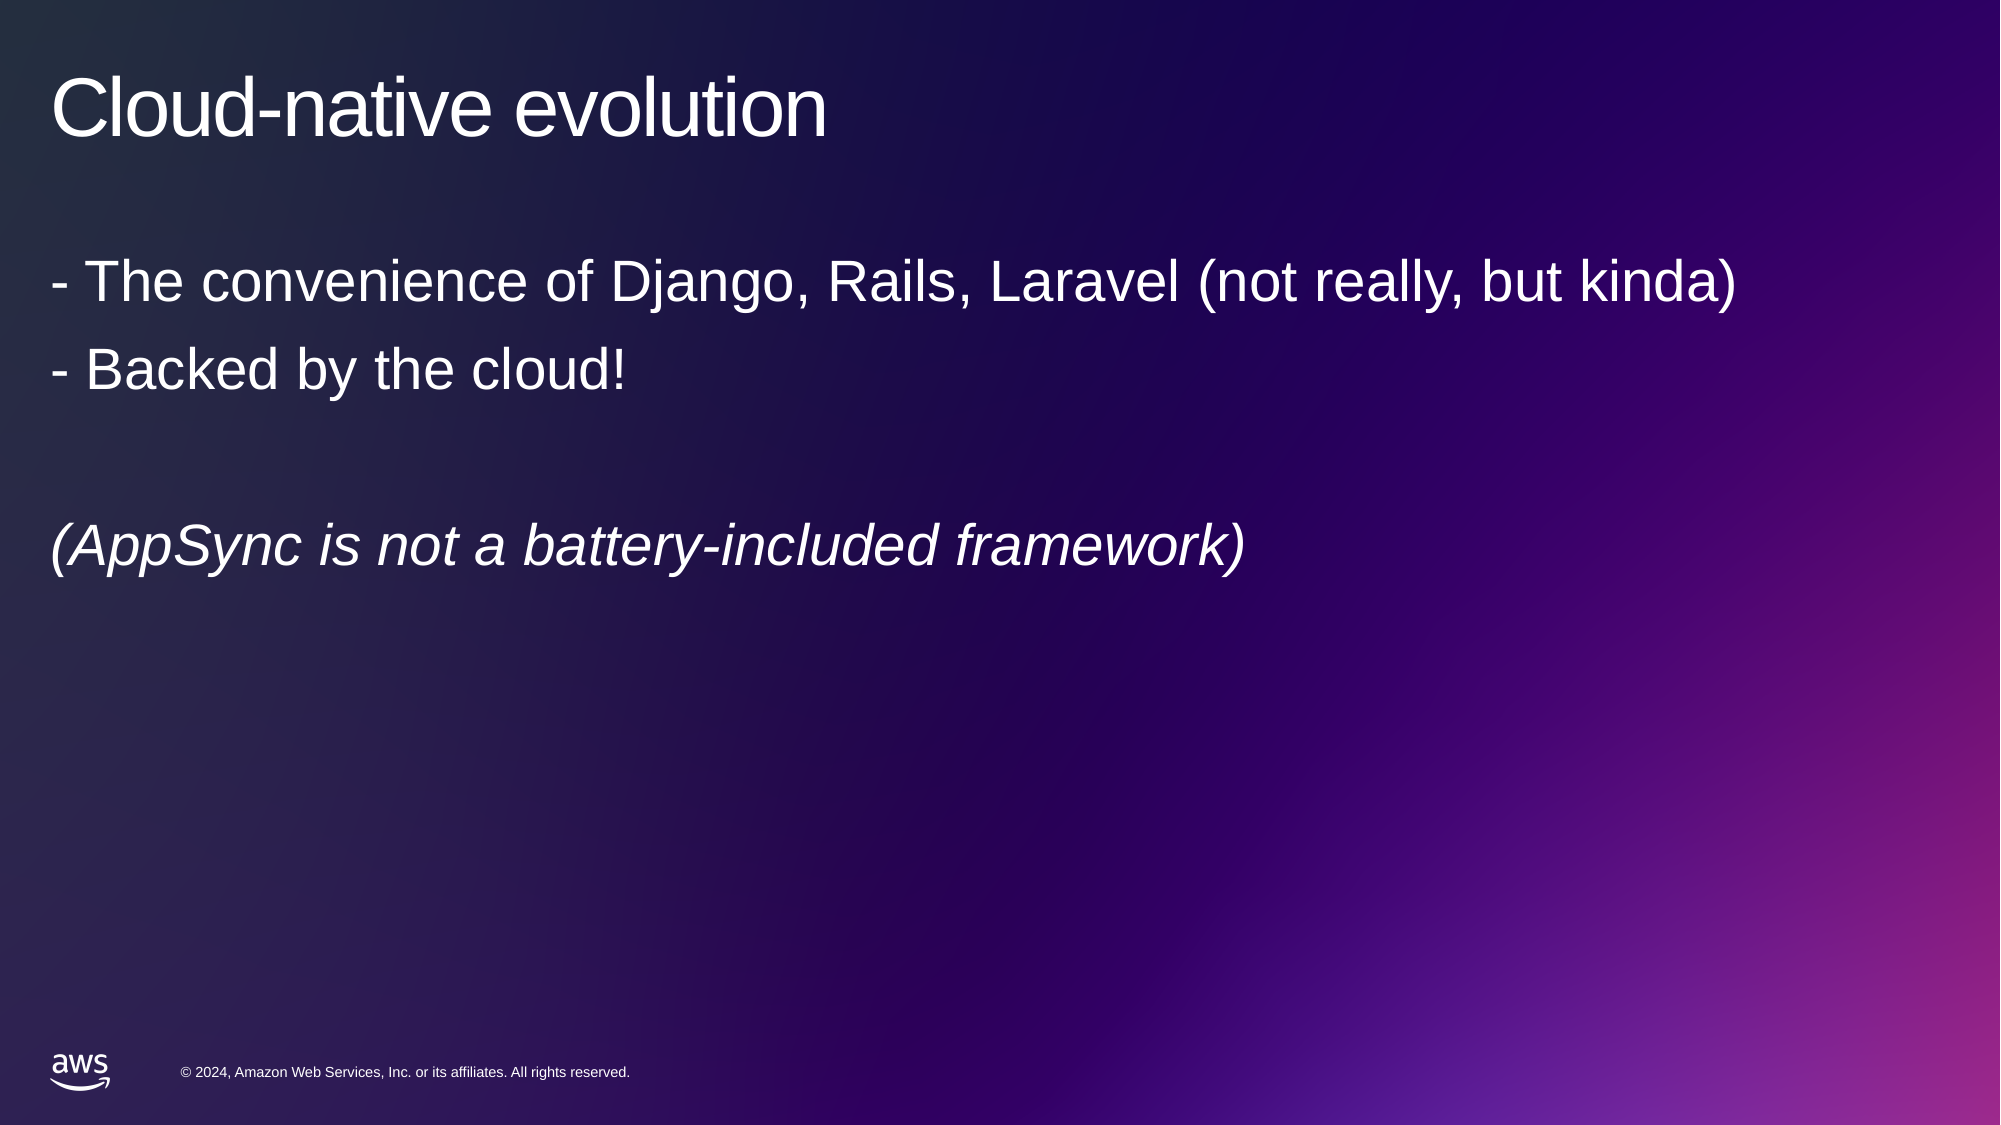

# Cloud-native evolution
- The convenience of Django, Rails, Laravel (not really, but kinda)
- Backed by the cloud!

(AppSync is not a battery-included framework)